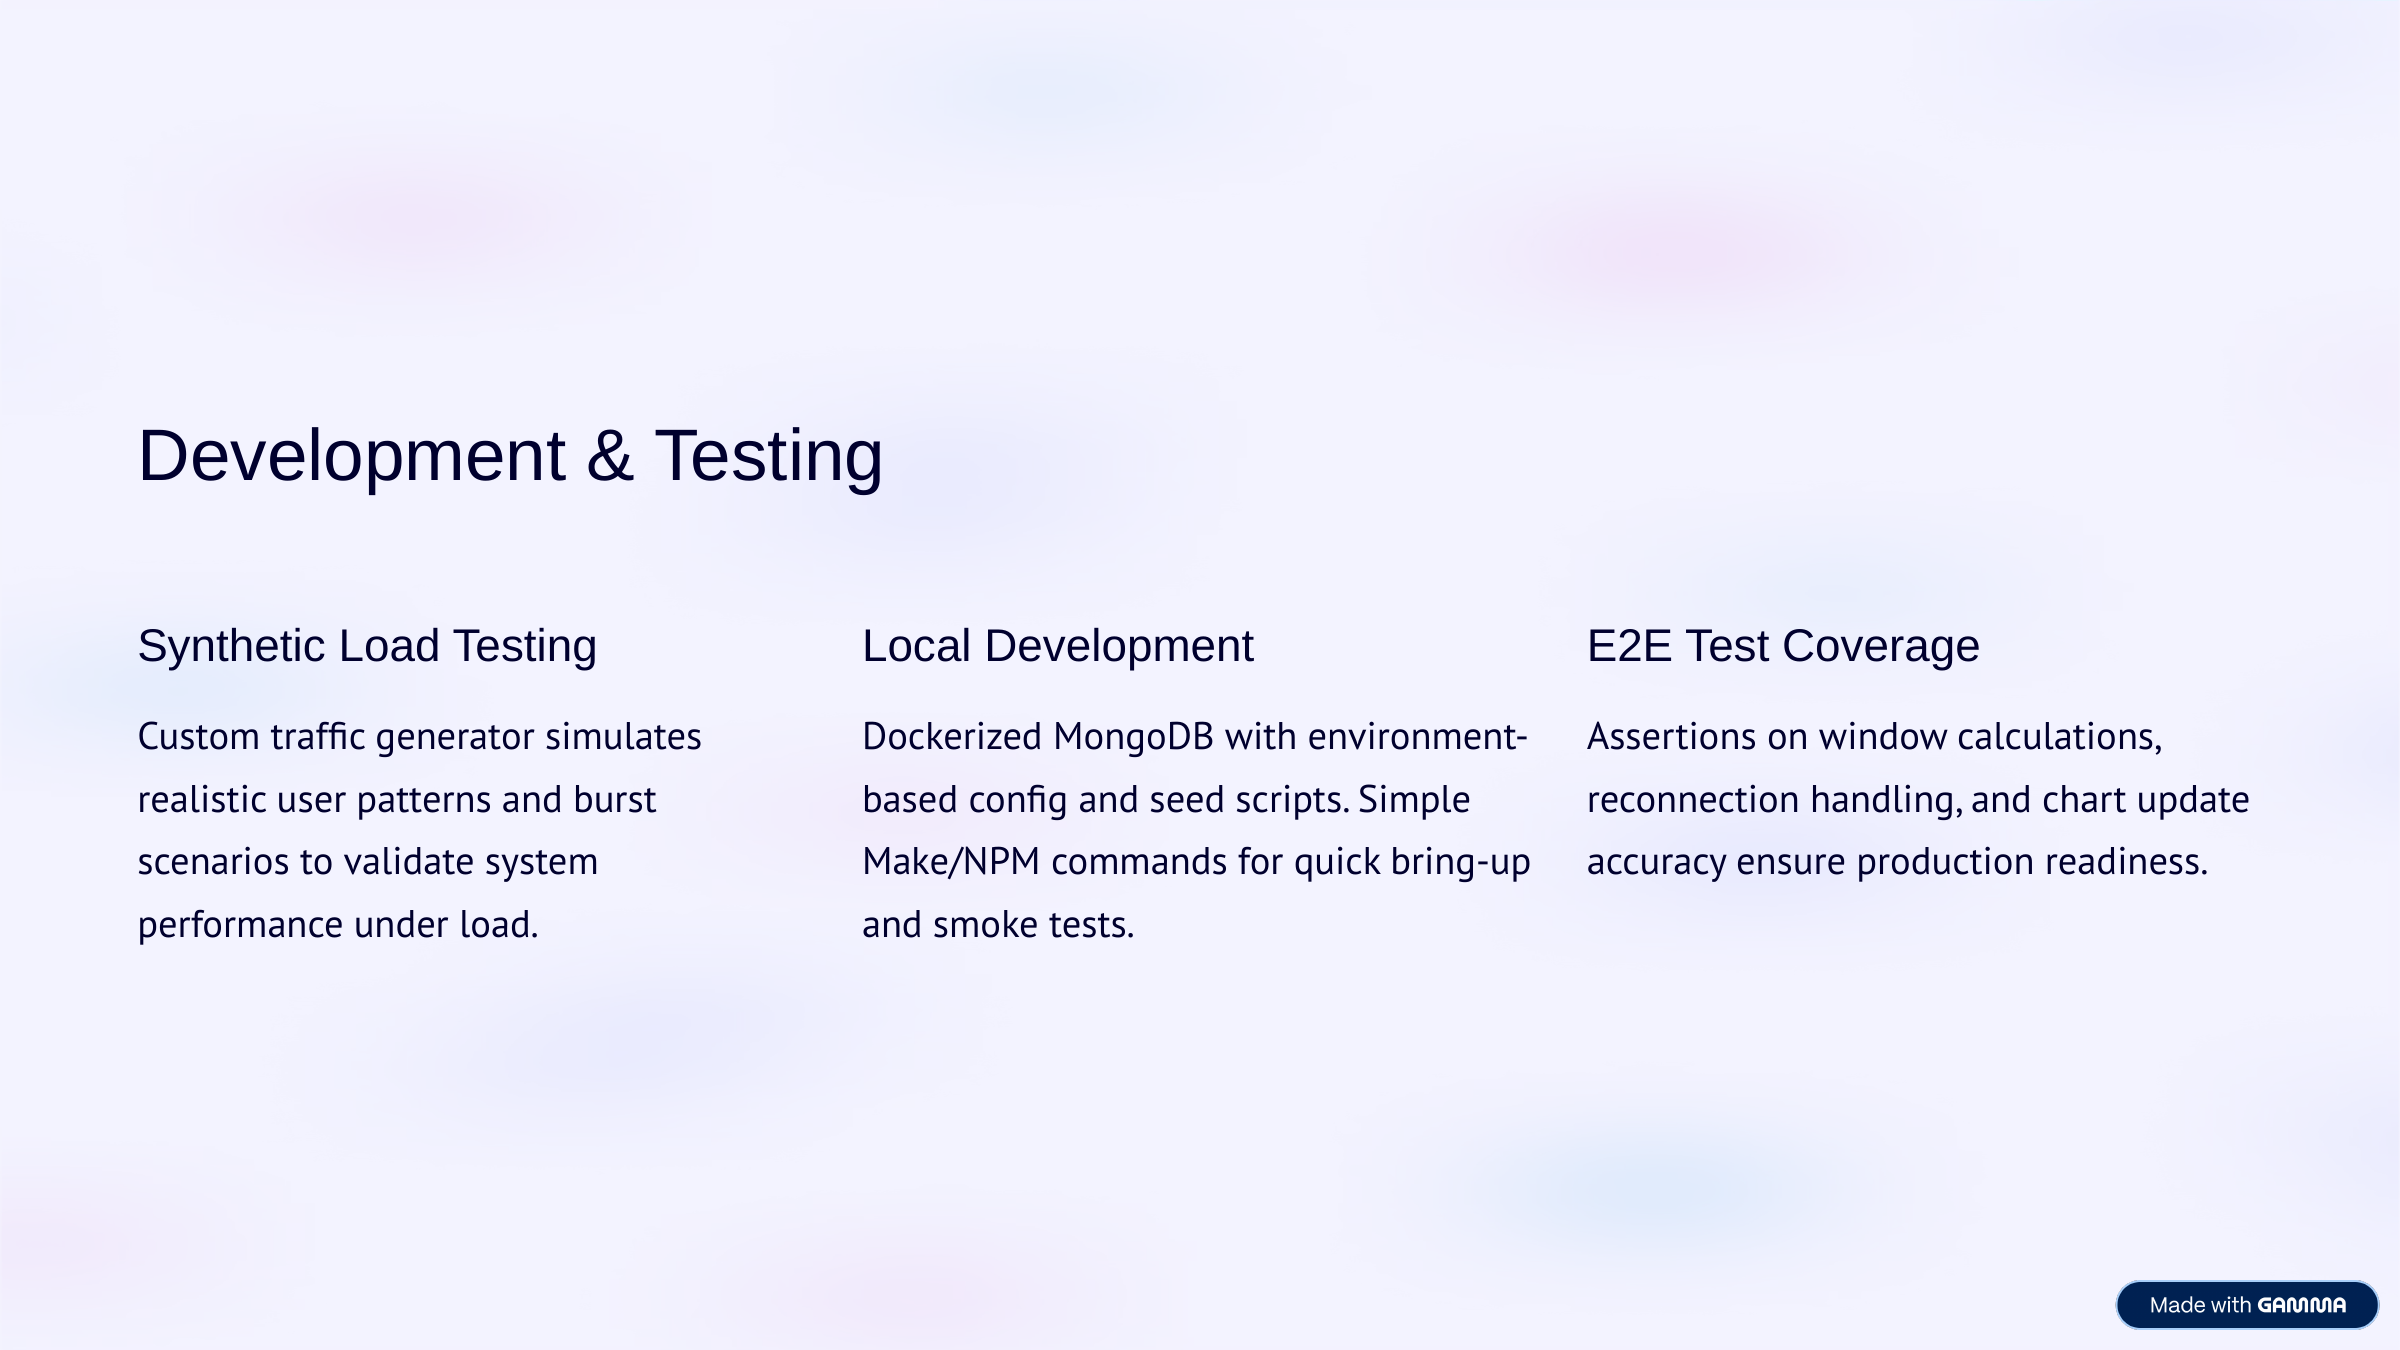

Development & Testing
Synthetic Load Testing
Local Development
E2E Test Coverage
Custom traffic generator simulates realistic user patterns and burst scenarios to validate system performance under load.
Dockerized MongoDB with environment-based config and seed scripts. Simple Make/NPM commands for quick bring-up and smoke tests.
Assertions on window calculations, reconnection handling, and chart update accuracy ensure production readiness.